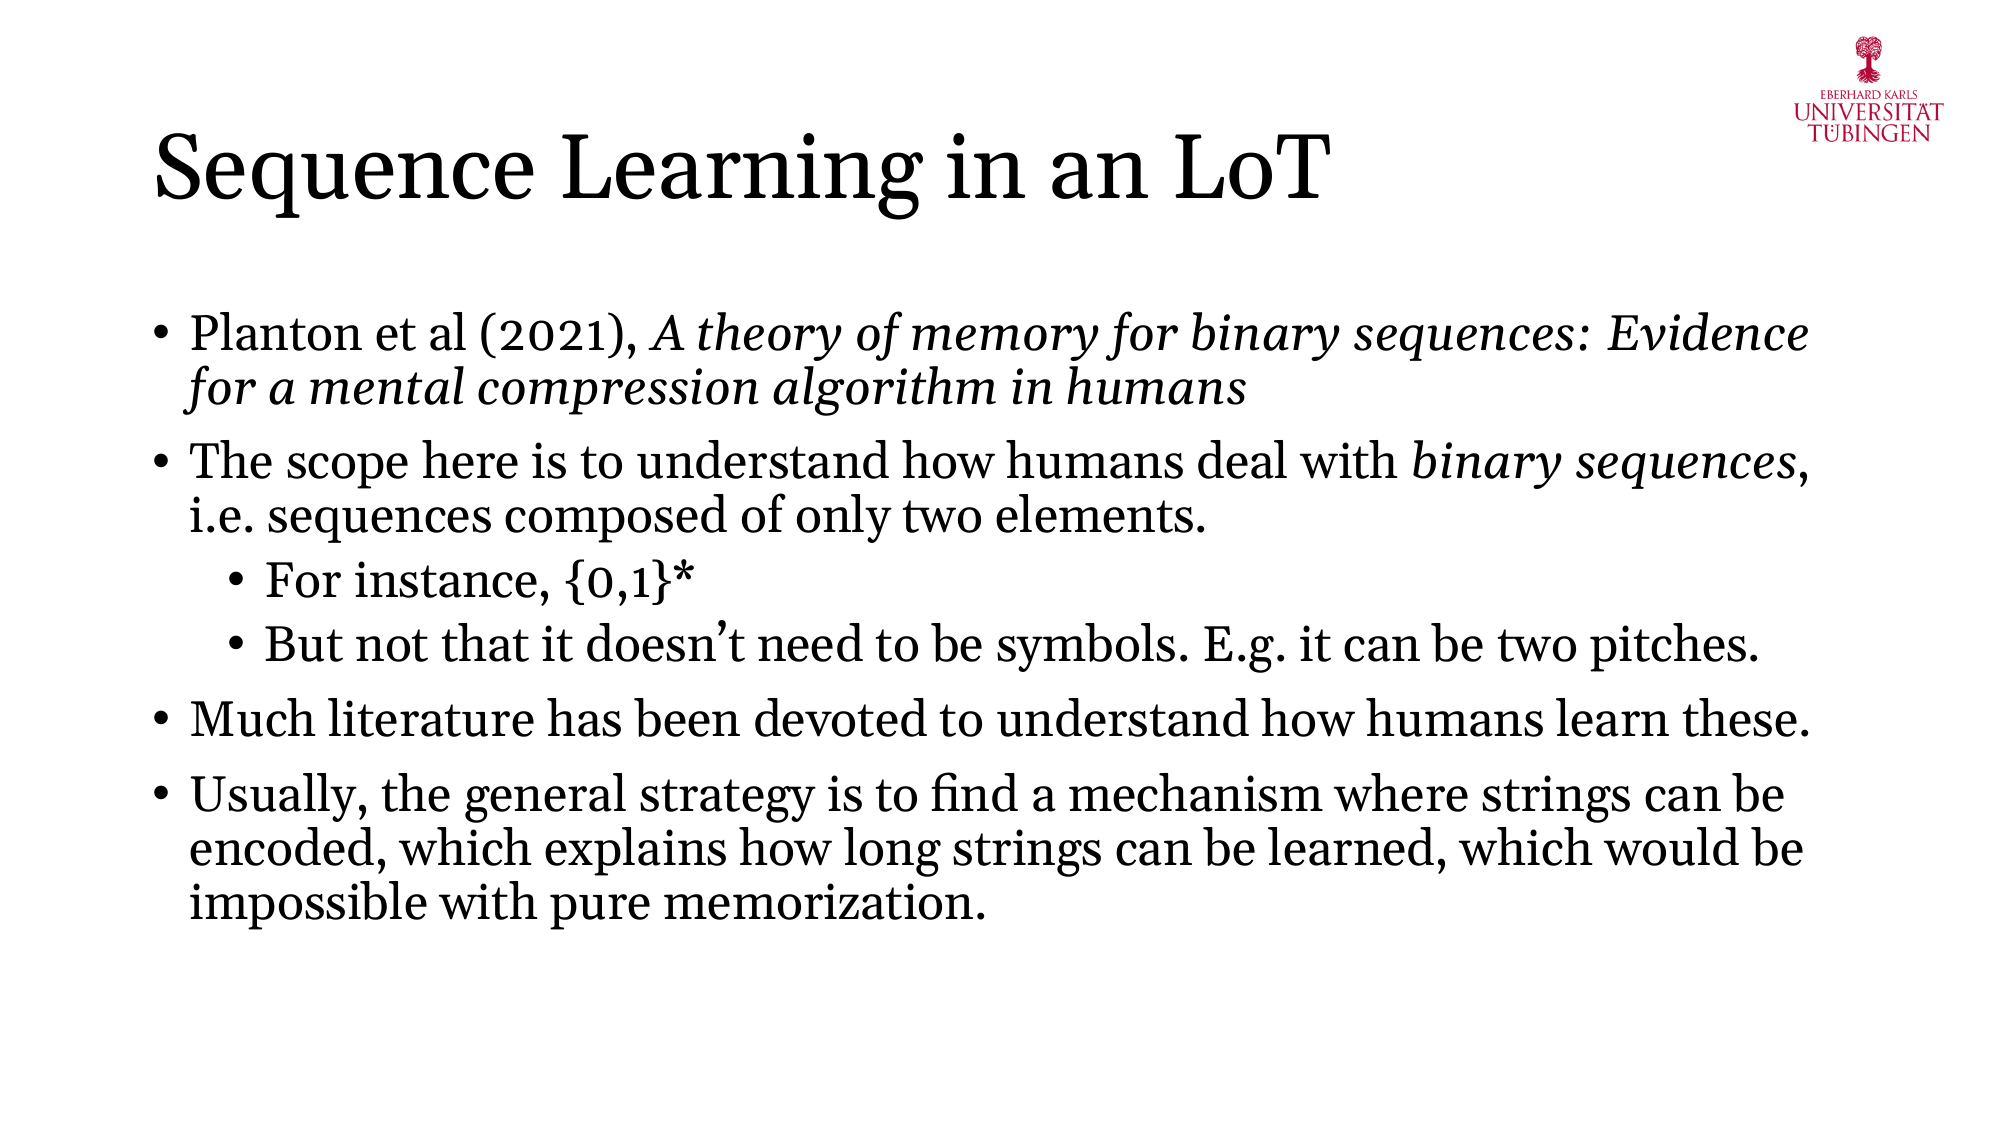

# Sequence Learning in an LoT
Planton et al (2021), A theory of memory for binary sequences: Evidence for a mental compression algorithm in humans
The scope here is to understand how humans deal with binary sequences, i.e. sequences composed of only two elements.
For instance, {0,1}*
But not that it doesn’t need to be symbols. E.g. it can be two pitches.
Much literature has been devoted to understand how humans learn these.
Usually, the general strategy is to find a mechanism where strings can be encoded, which explains how long strings can be learned, which would be impossible with pure memorization.